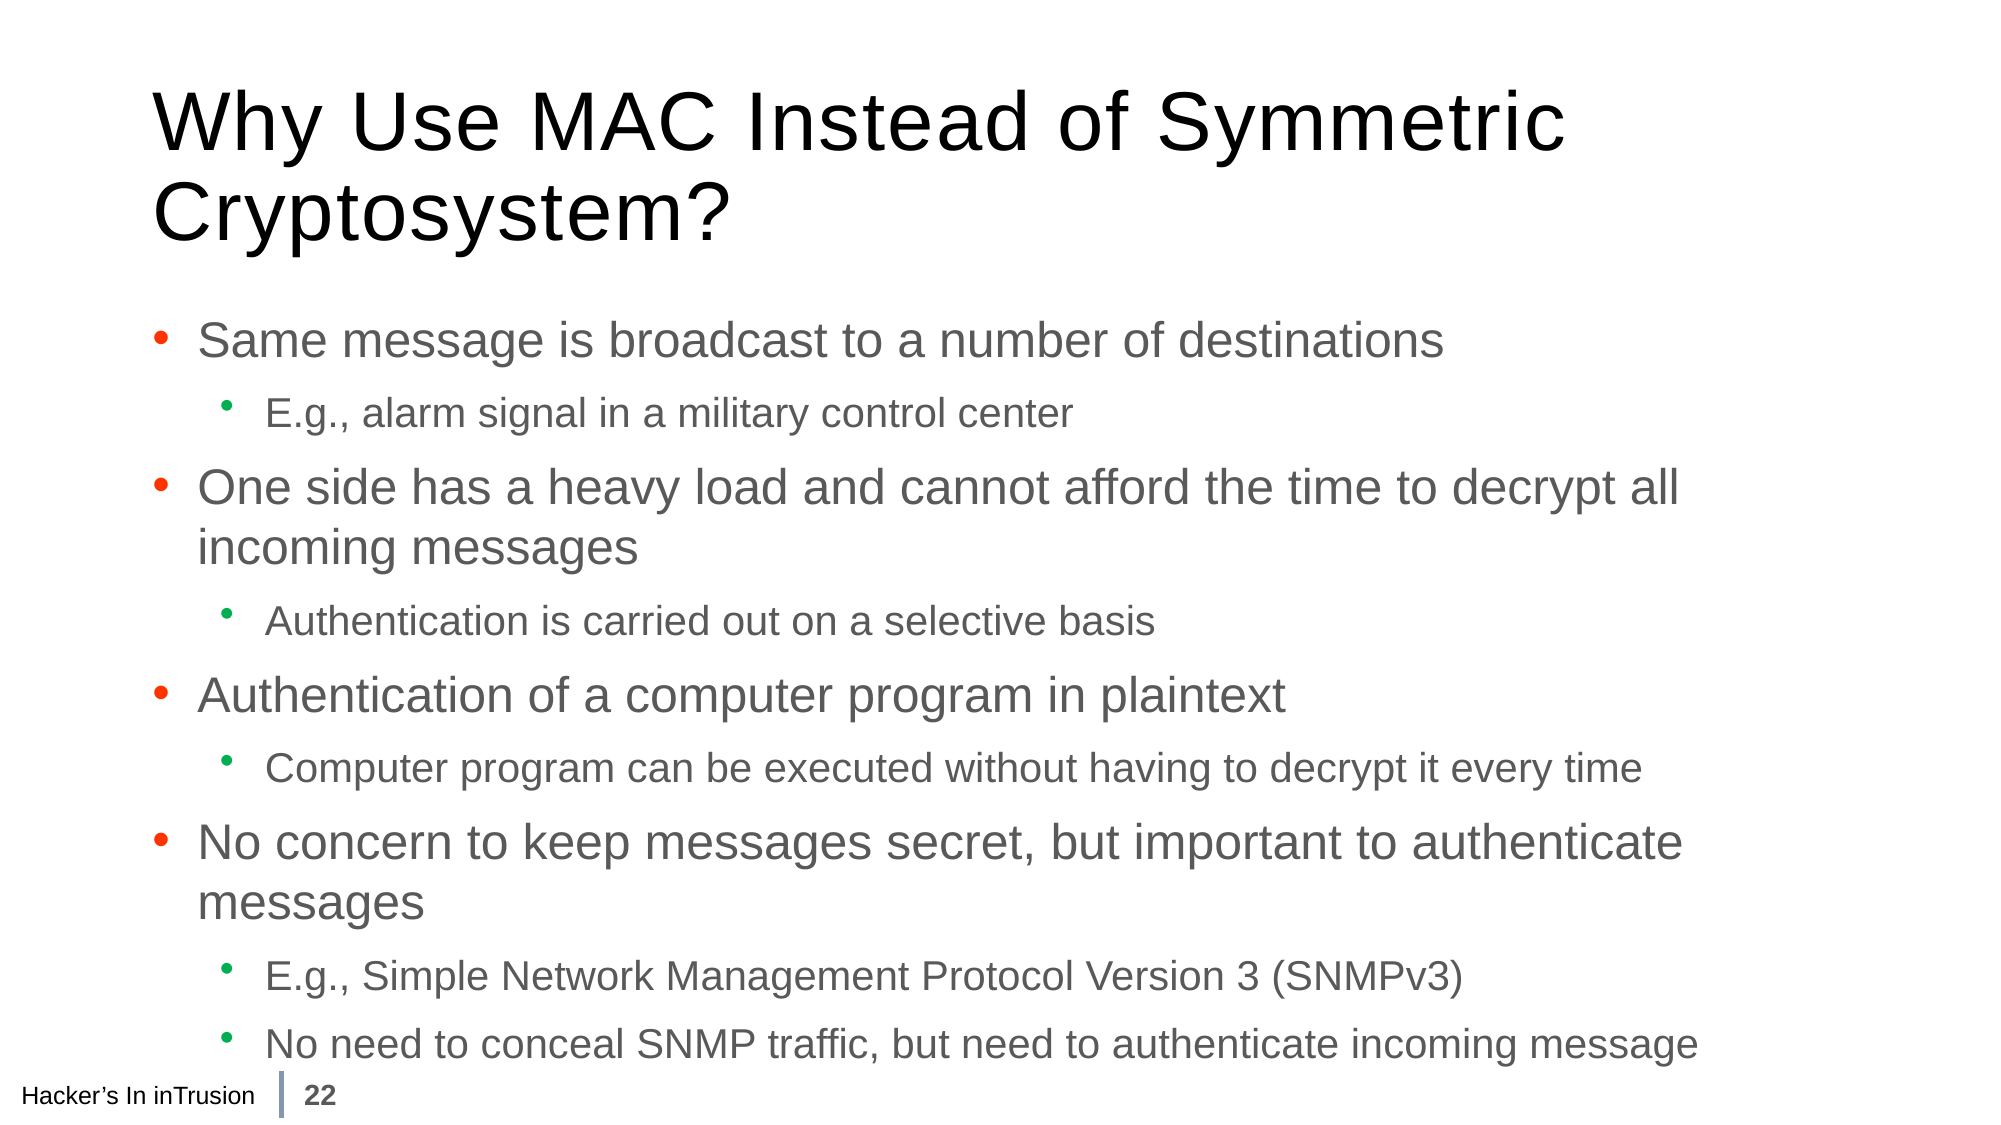

# Why Use MAC Instead of Symmetric Cryptosystem?
Same message is broadcast to a number of destinations
E.g., alarm signal in a military control center
One side has a heavy load and cannot afford the time to decrypt all incoming messages
Authentication is carried out on a selective basis
Authentication of a computer program in plaintext
Computer program can be executed without having to decrypt it every time
No concern to keep messages secret, but important to authenticate messages
E.g., Simple Network Management Protocol Version 3 (SNMPv3)
No need to conceal SNMP traffic, but need to authenticate incoming message